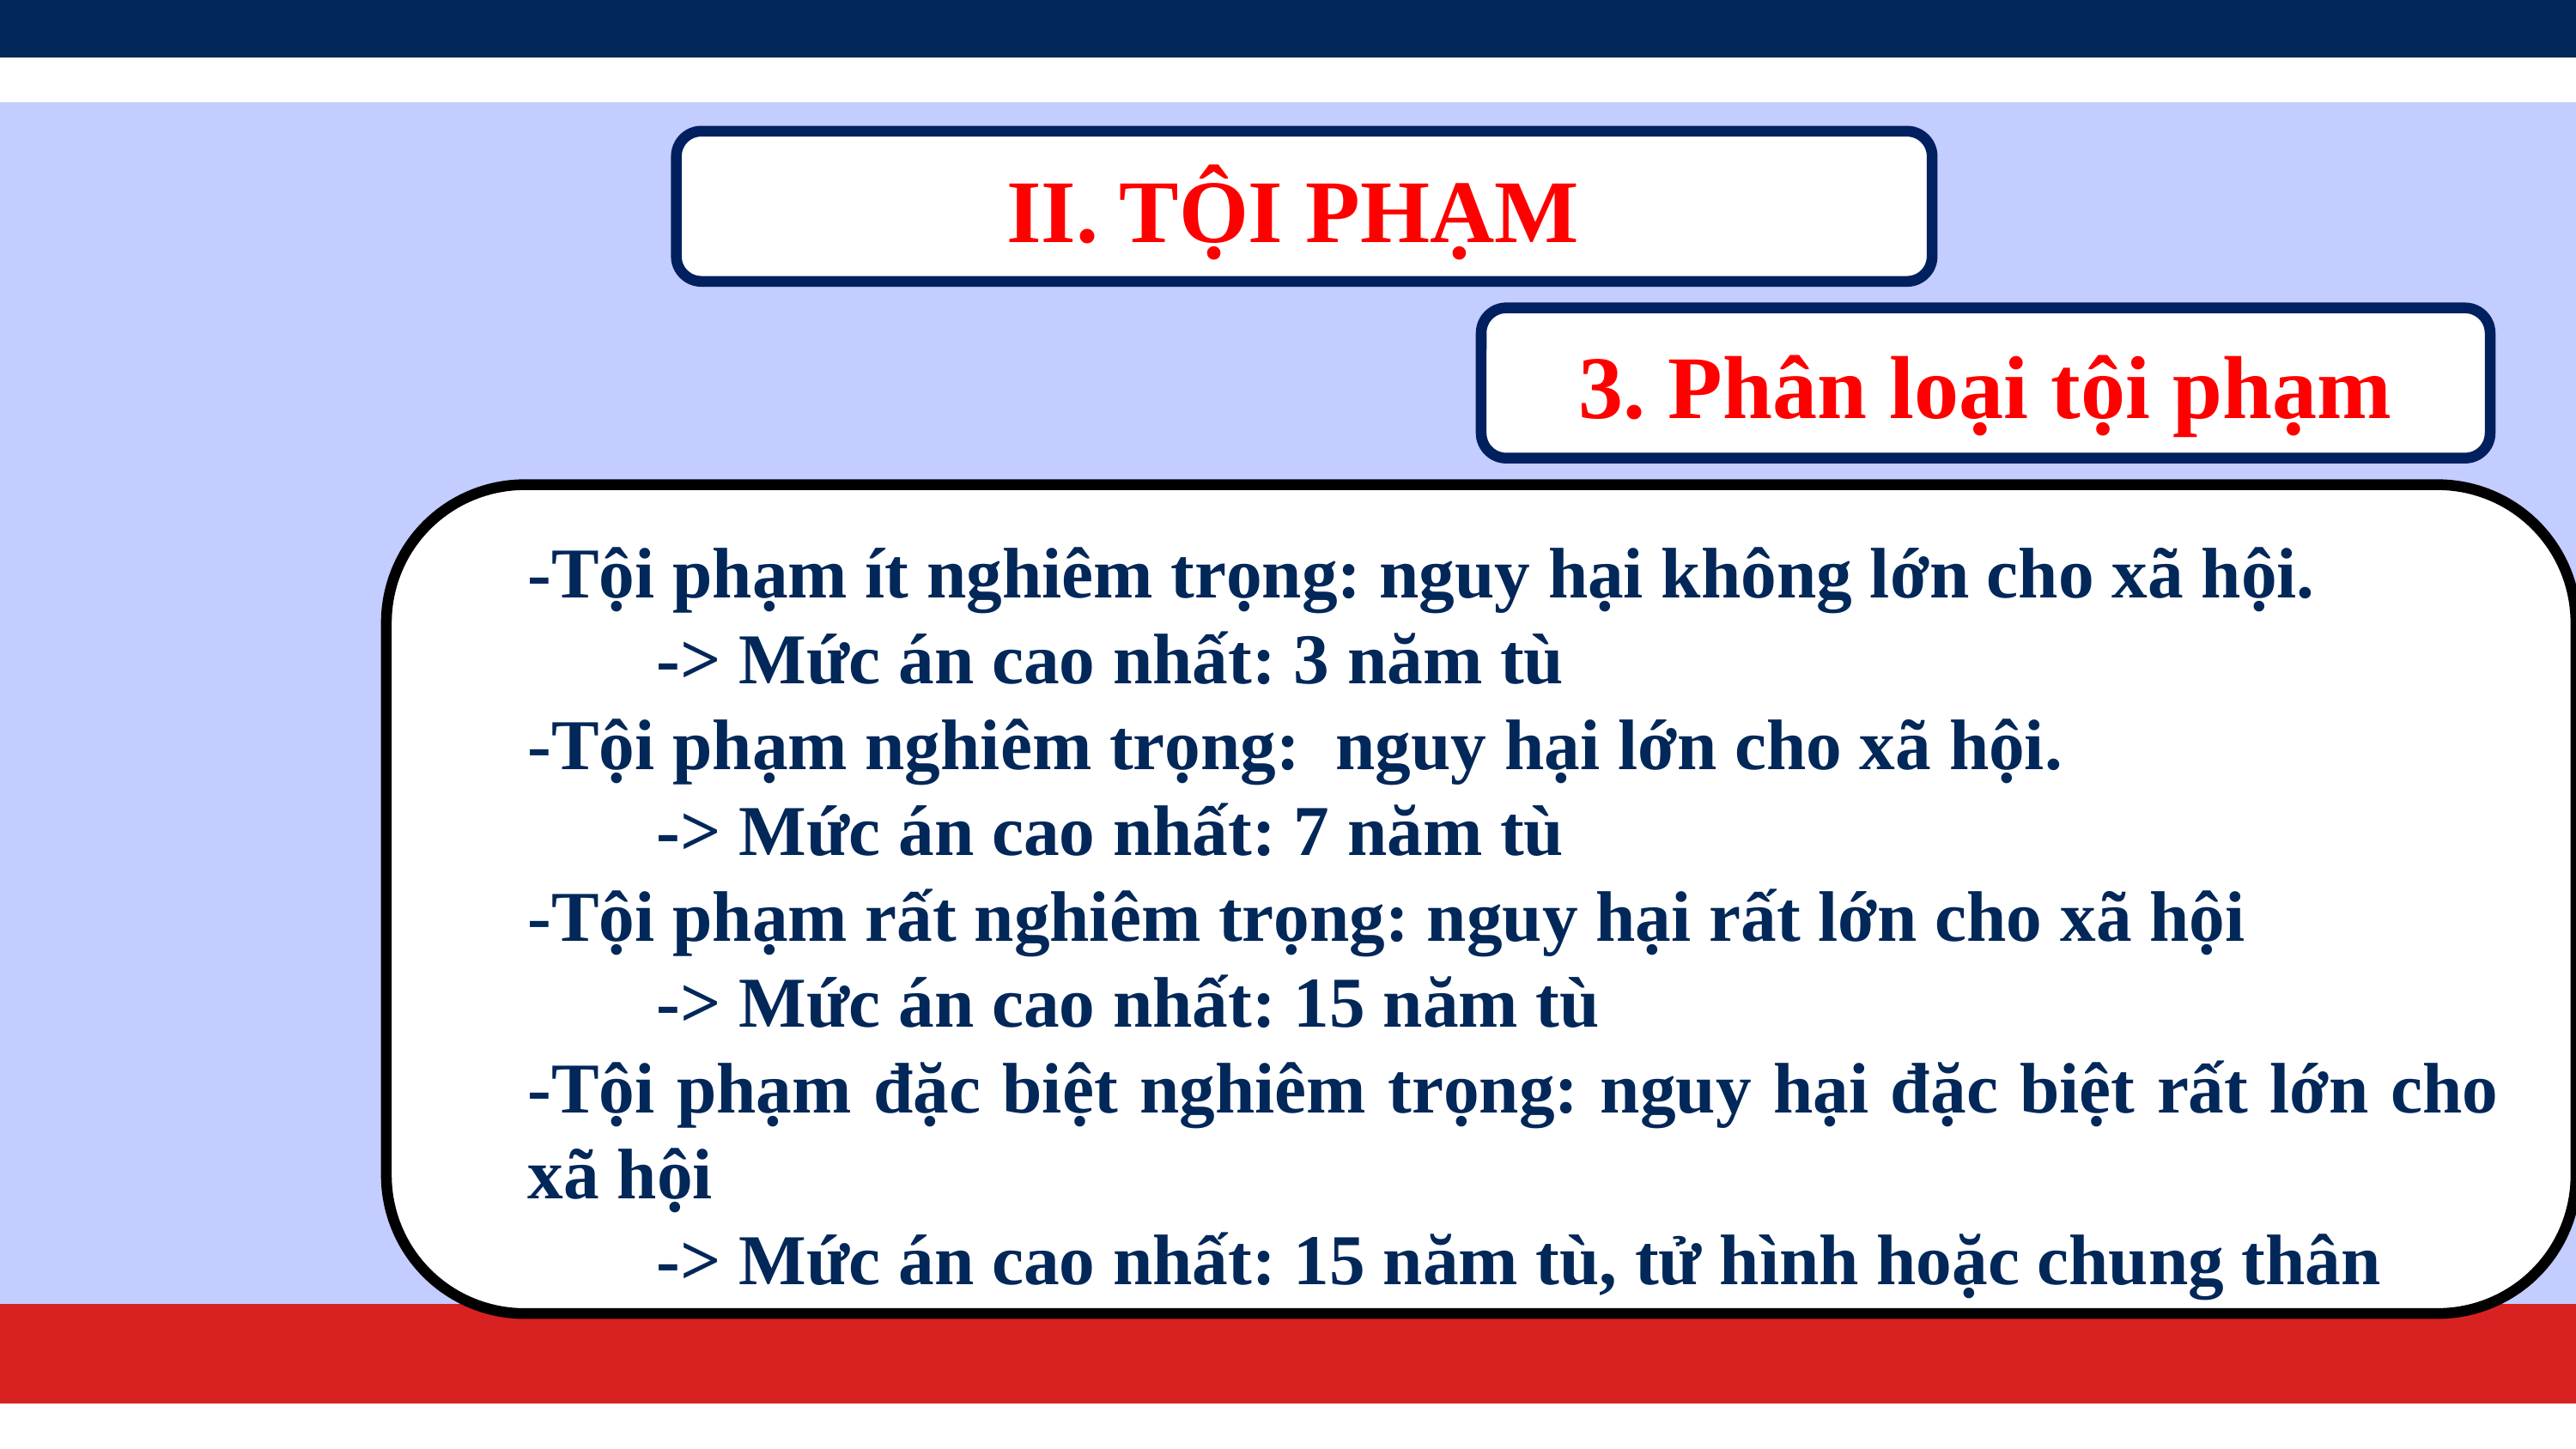

II. TỘI PHẠM
3. Phân loại tội phạm

-Tội phạm ít nghiêm trọng: nguy hại không lớn cho xã hội.
	-> Mức án cao nhất: 3 năm tù
-Tội phạm nghiêm trọng:  nguy hại lớn cho xã hội.
	-> Mức án cao nhất: 7 năm tù
-Tội phạm rất nghiêm trọng: nguy hại rất lớn cho xã hội
	-> Mức án cao nhất: 15 năm tù
-Tội phạm đặc biệt nghiêm trọng: nguy hại đặc biệt rất lớn cho xã hội
	-> Mức án cao nhất: 15 năm tù, tử hình hoặc chung thân